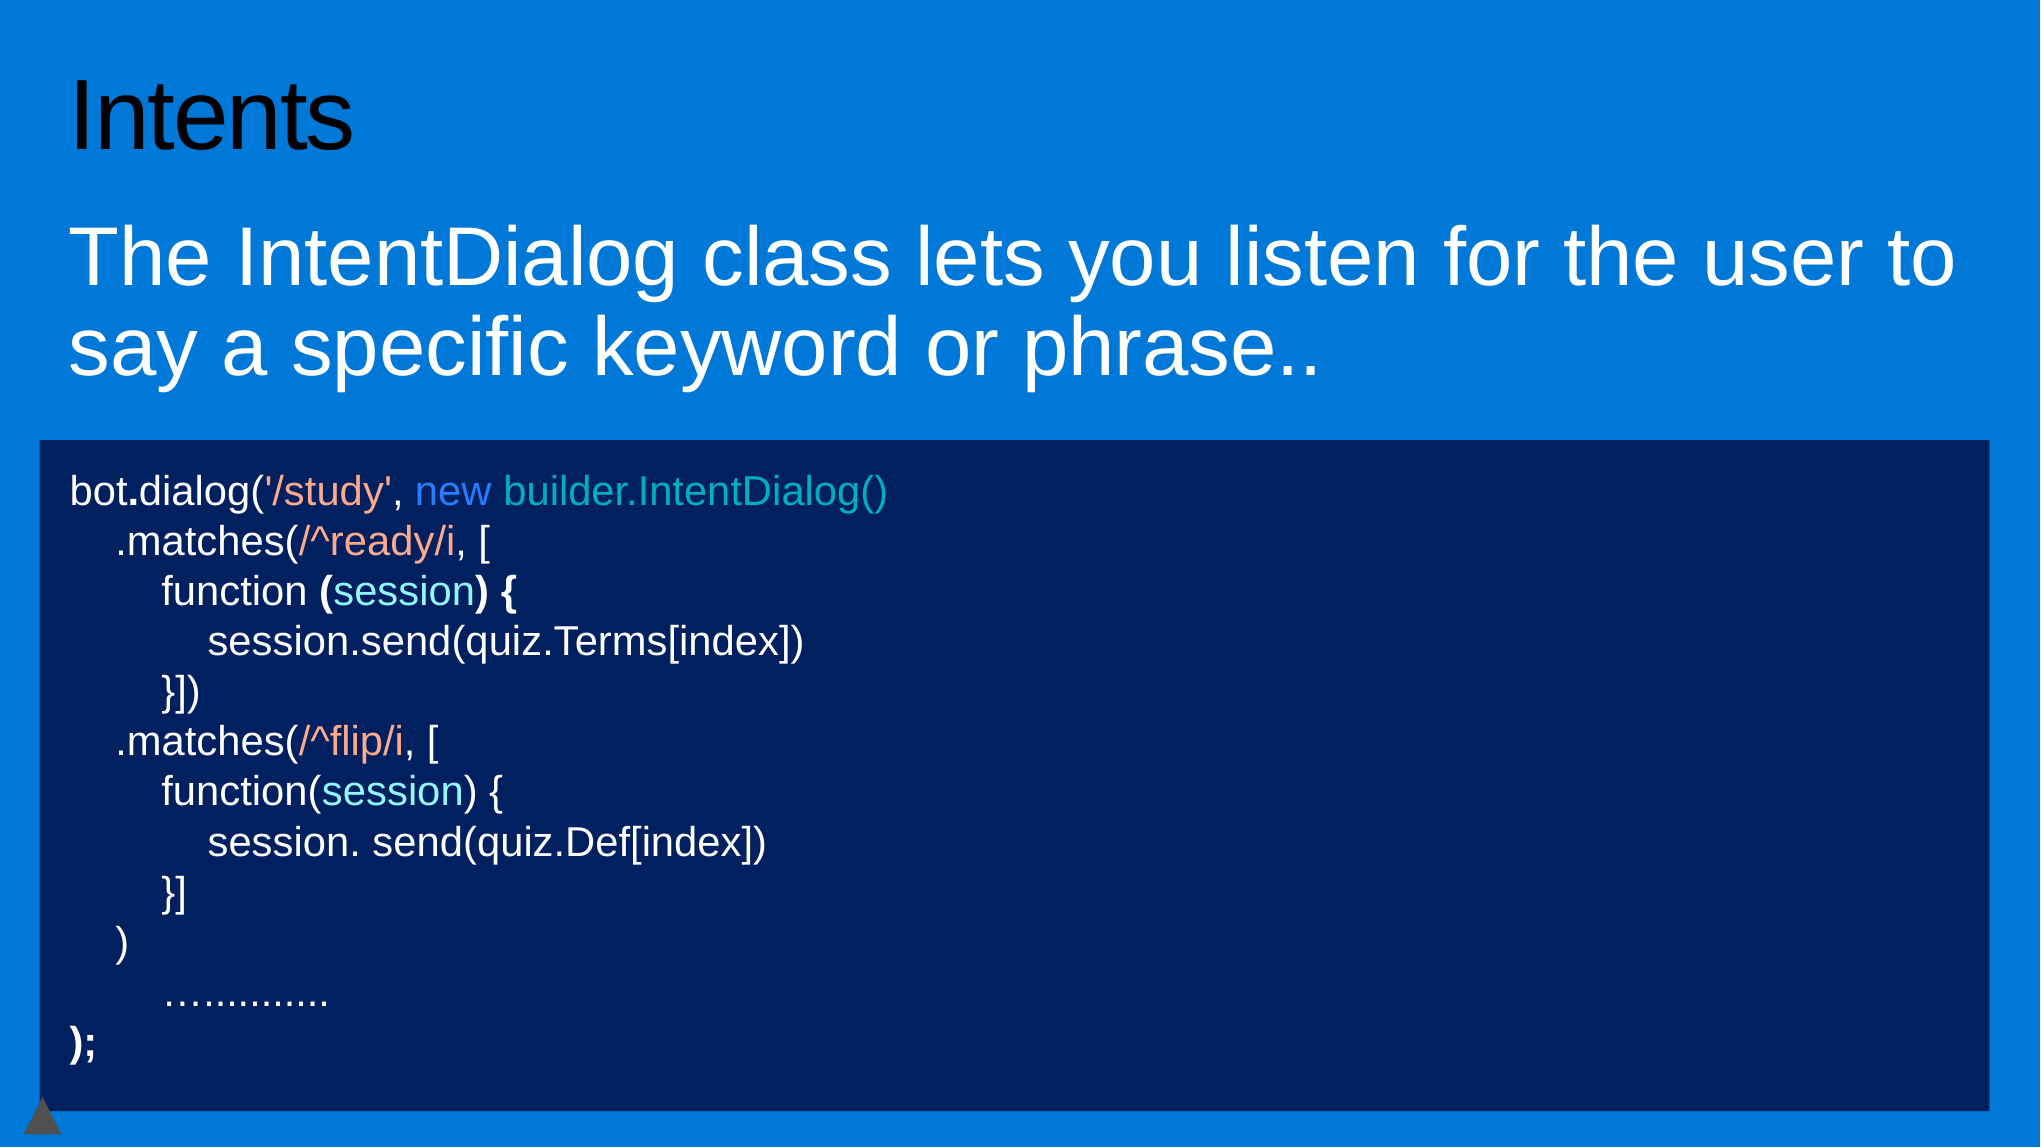

# Intents
The IntentDialog class lets you listen for the user to say a specific keyword or phrase..

bot.dialog('/study', new builder.IntentDialog()
    .matches(/^ready/i, [
        function (session) {
            session.send(quiz.Terms[index])
        }])
    .matches(/^flip/i, [
        function(session) {
            session. send(quiz.Def[index])
        }]
    )
        …...........
);